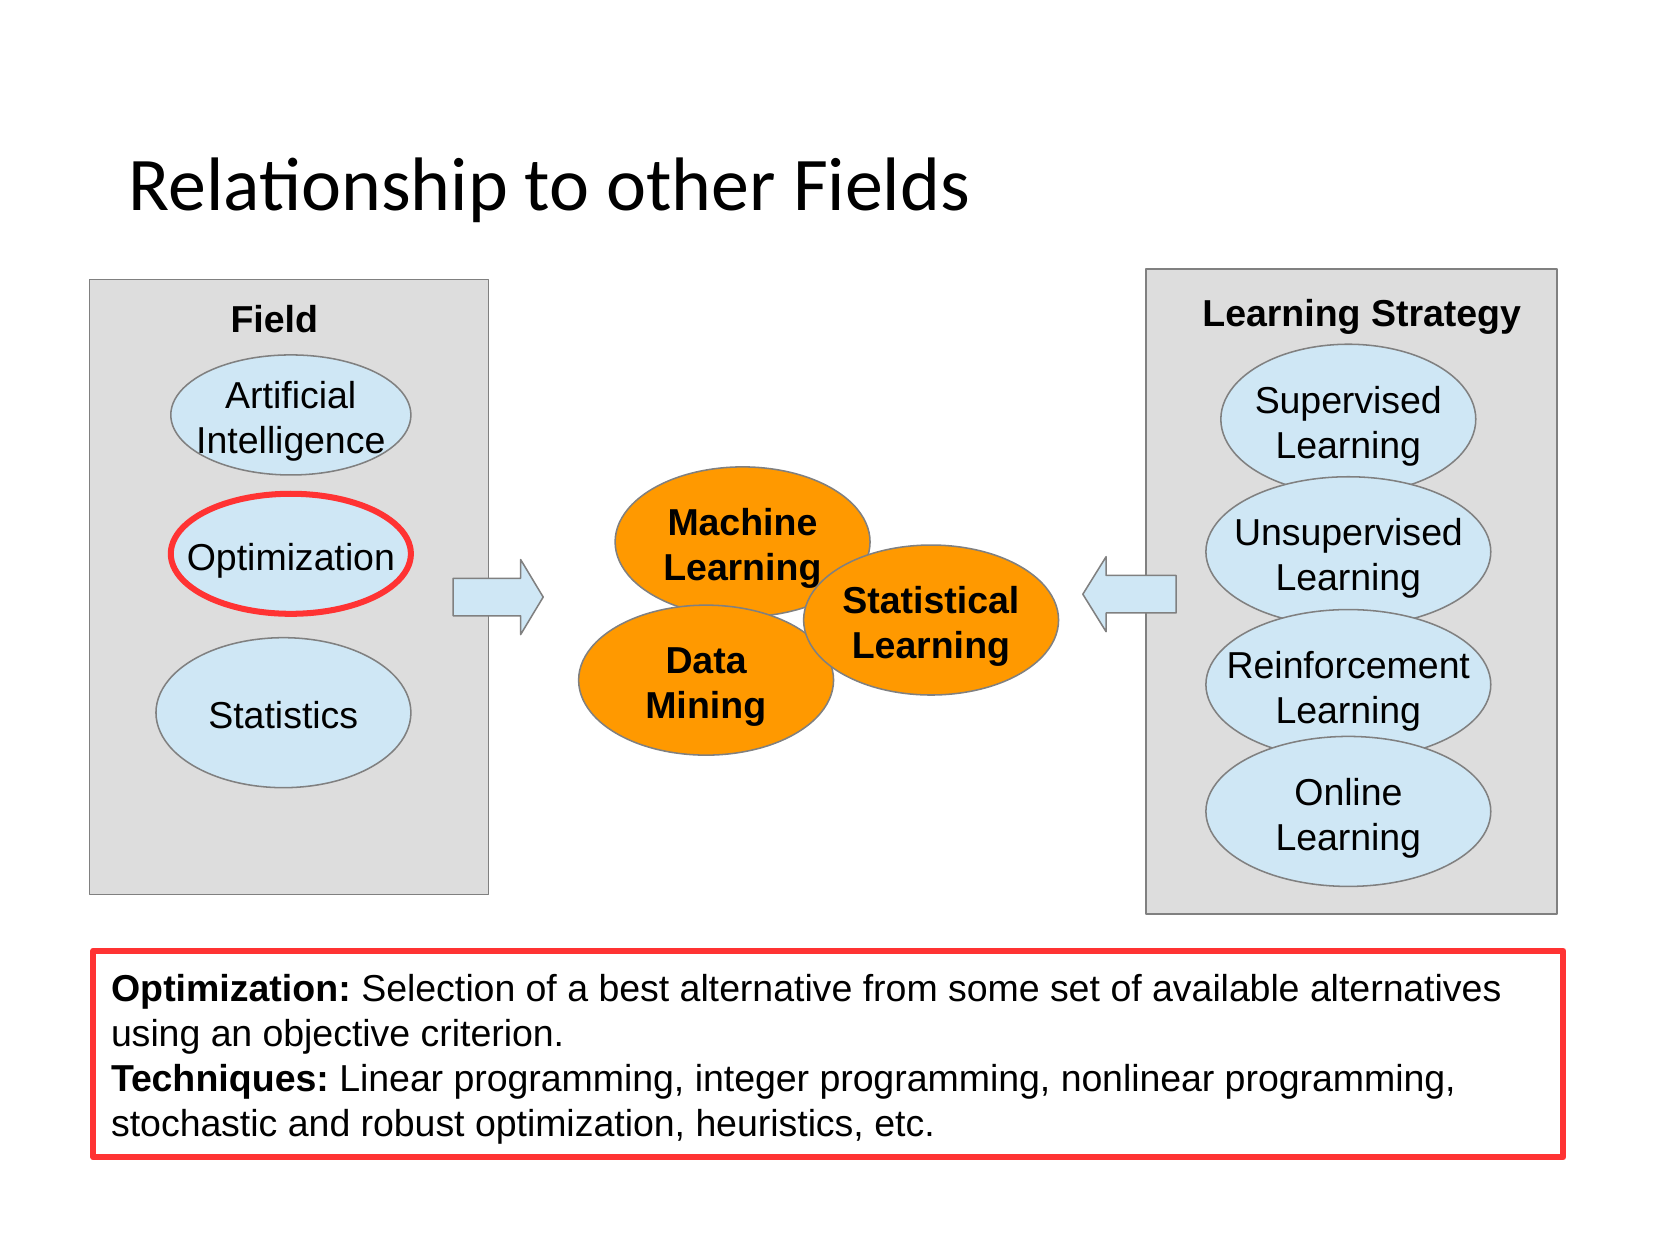

# Relationship to other Fields

Learning Strategy

Field
Supervised
Learning
Artificial
Intelligence
Machine
Learning
Unsupervised
Learning
Optimization
Statistical
Learning

Data
Mining
Reinforcement
Learning
Statistics
Online
Learning
Optimization: Selection of a best alternative from some set of available alternatives using an objective criterion.
Techniques: Linear programming, integer programming, nonlinear programming, stochastic and robust optimization, heuristics, etc.